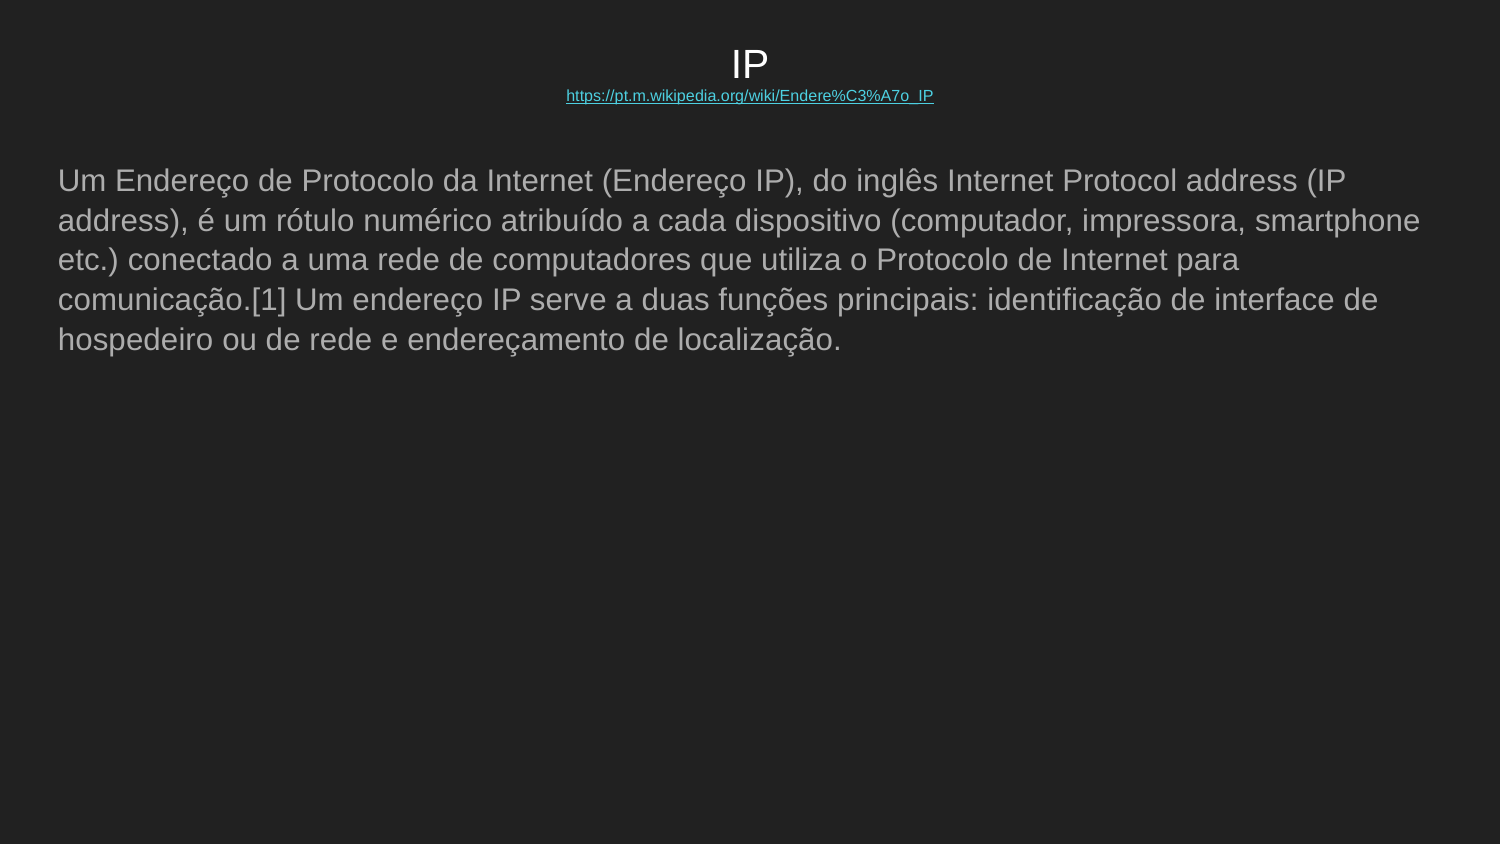

# IP
https://pt.m.wikipedia.org/wiki/Endere%C3%A7o_IP

Um Endereço de Protocolo da Internet (Endereço IP), do inglês Internet Protocol address (IP address), é um rótulo numérico atribuído a cada dispositivo (computador, impressora, smartphone etc.) conectado a uma rede de computadores que utiliza o Protocolo de Internet para comunicação.[1] Um endereço IP serve a duas funções principais: identificação de interface de hospedeiro ou de rede e endereçamento de localização.